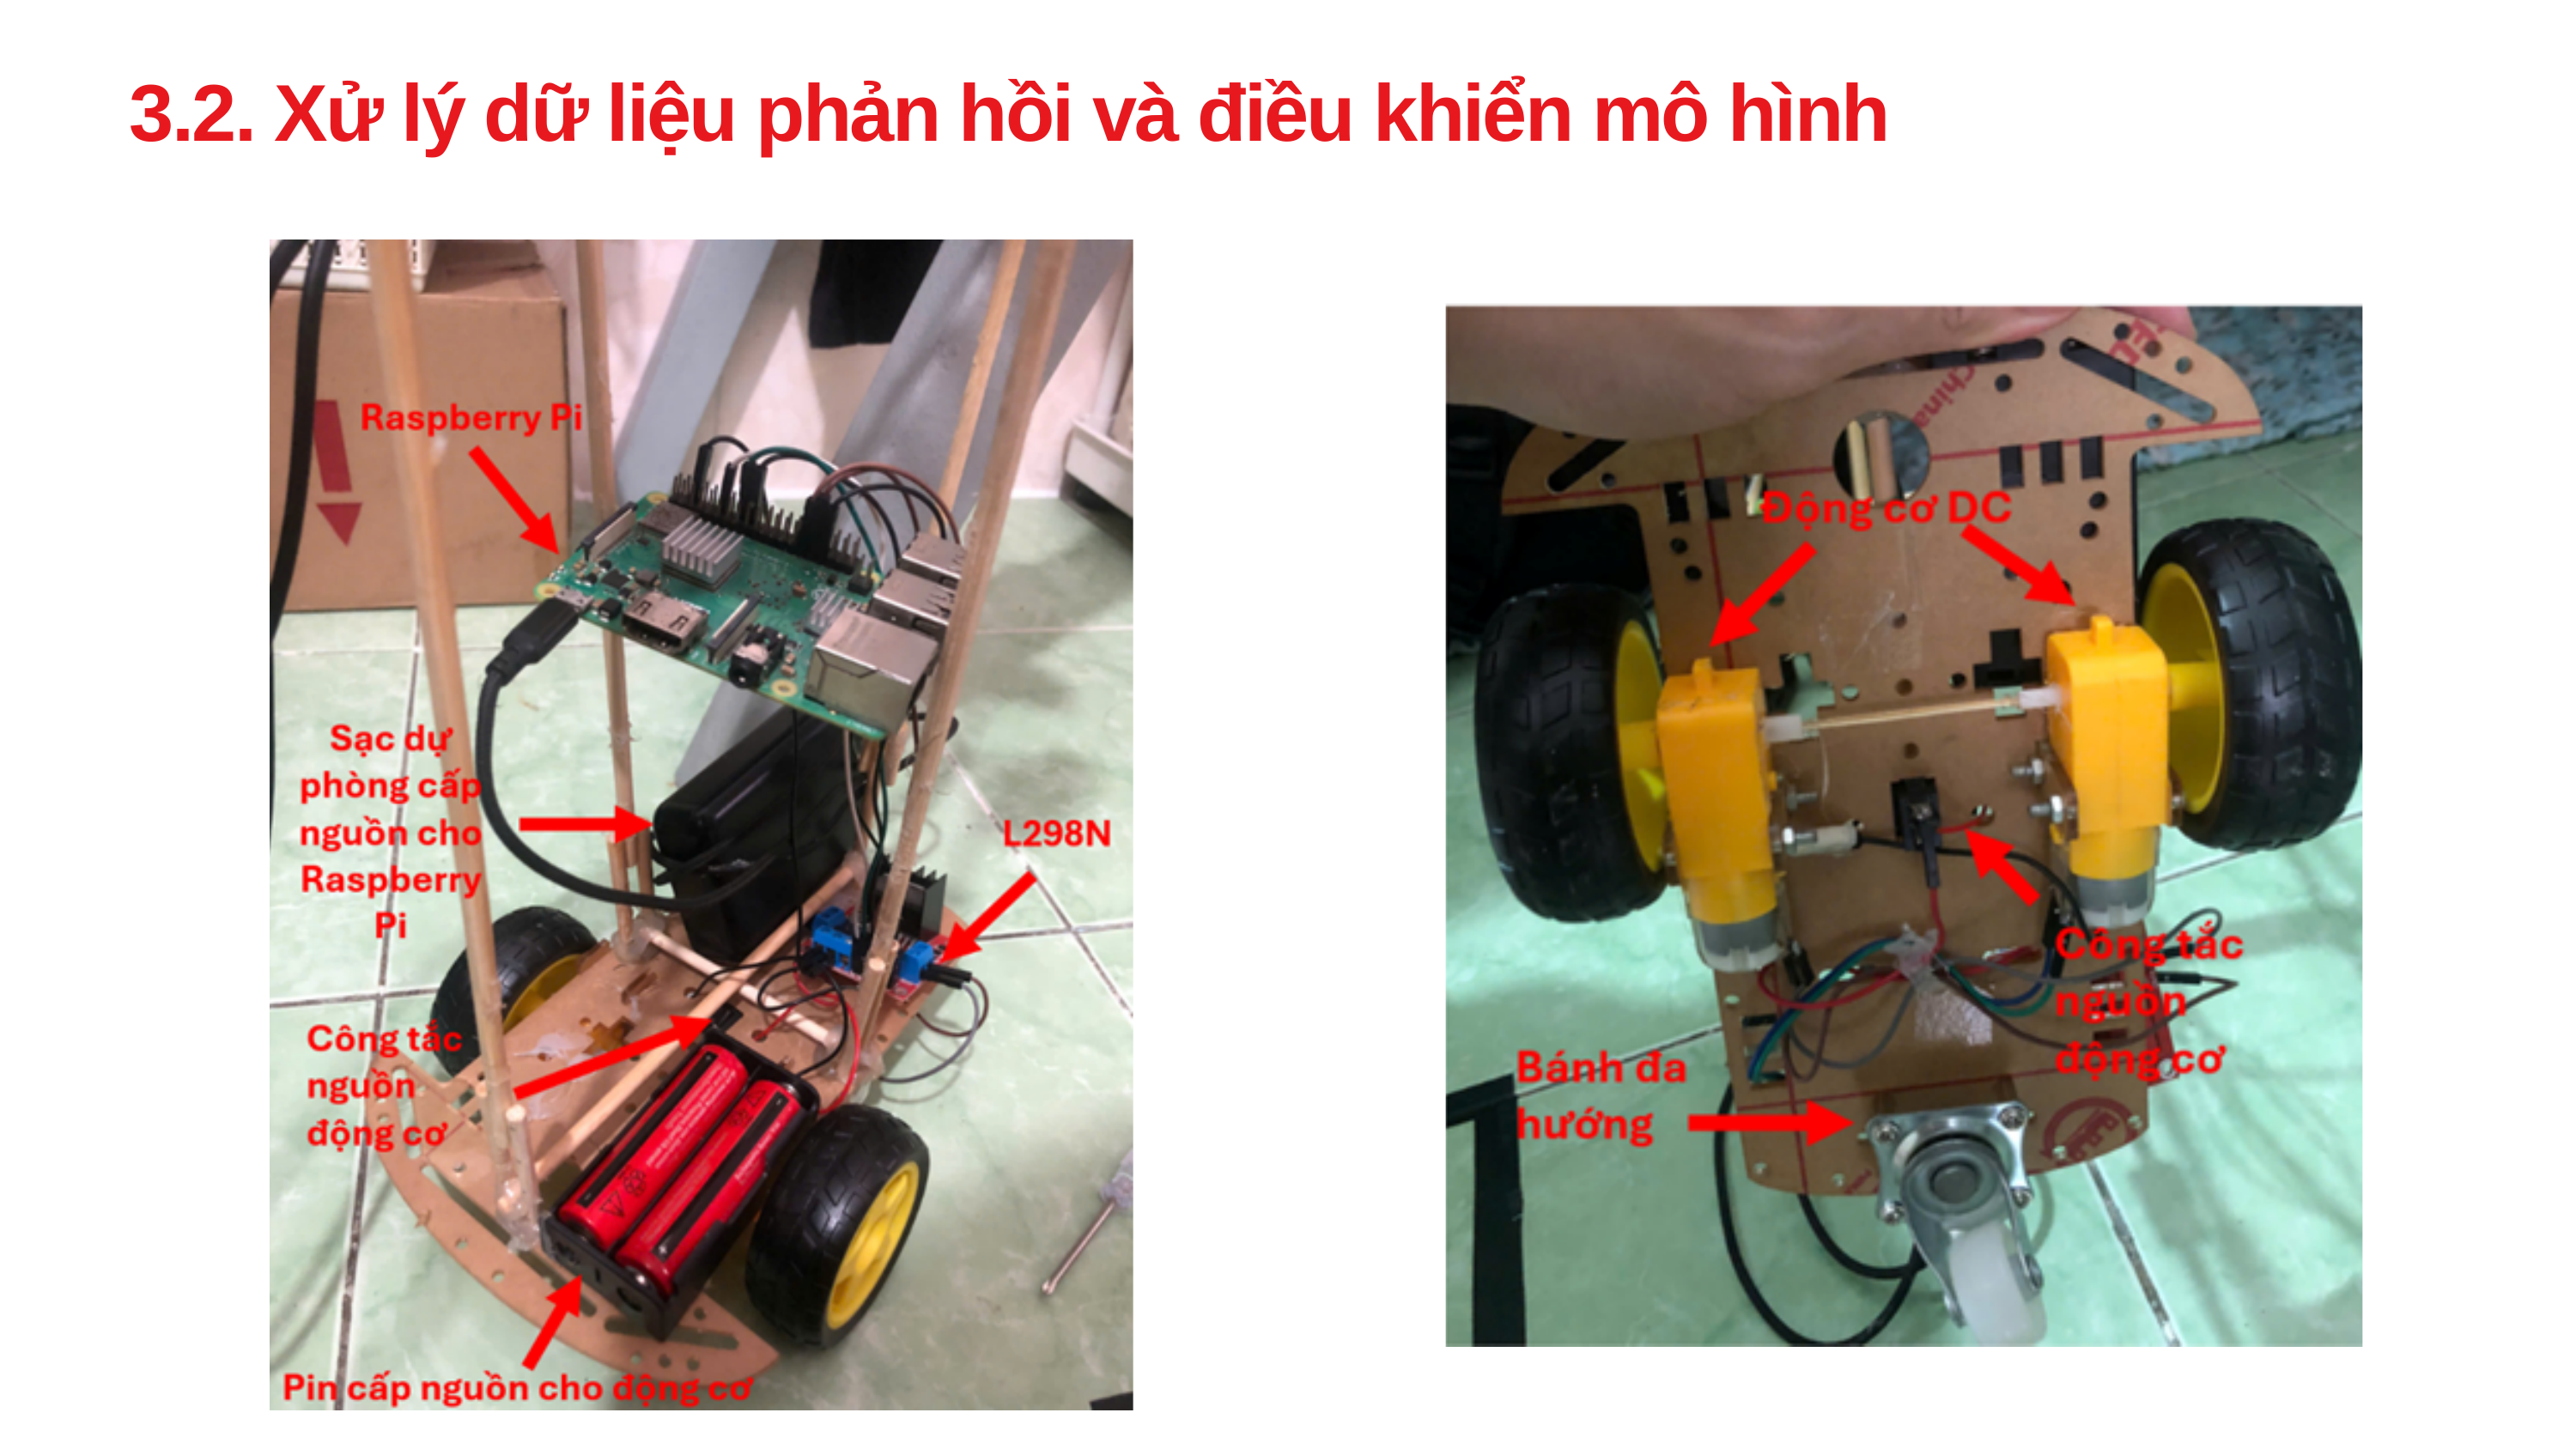

3.2. Xử lý dữ liệu phản hồi và điều khiển mô hình